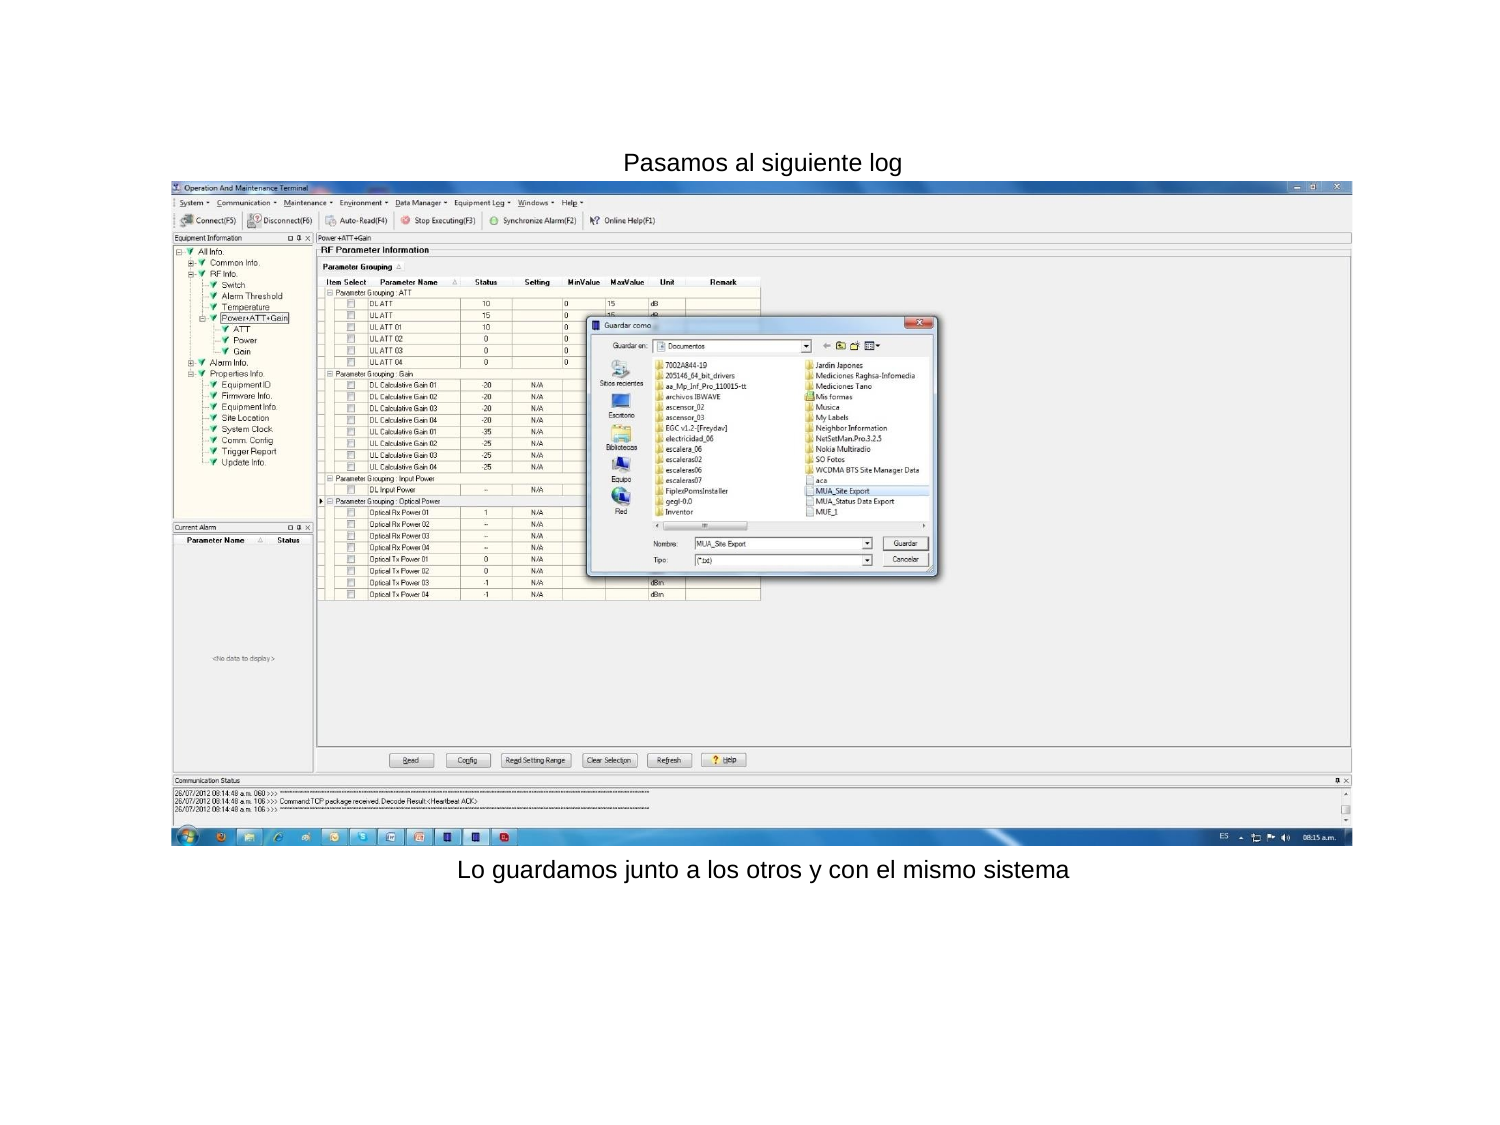

Pasamos al siguiente log

Lo guardamos junto a los otros y con el mismo sistema